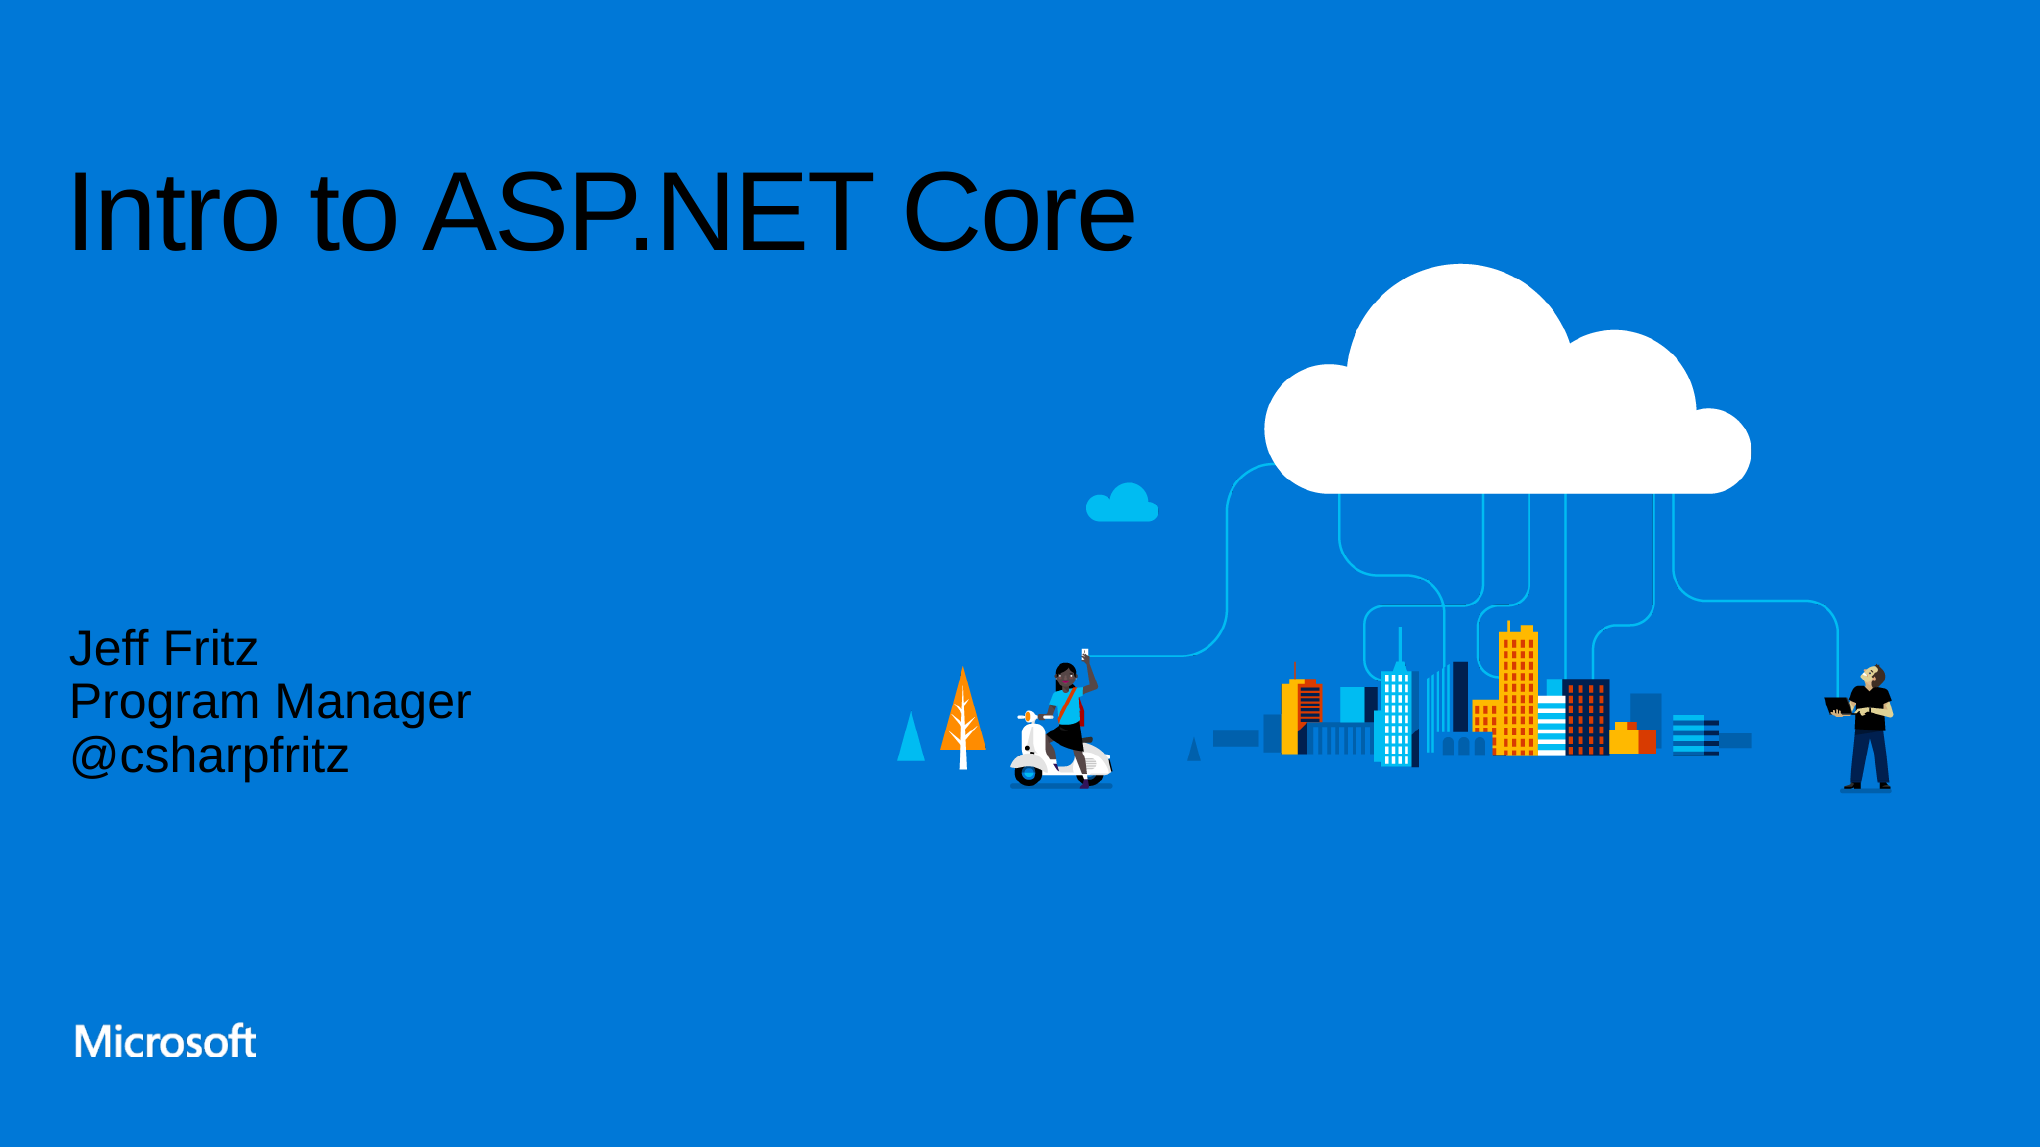

# Intro to ASP.NET Core
Jeff Fritz
Program Manager
@csharpfritz